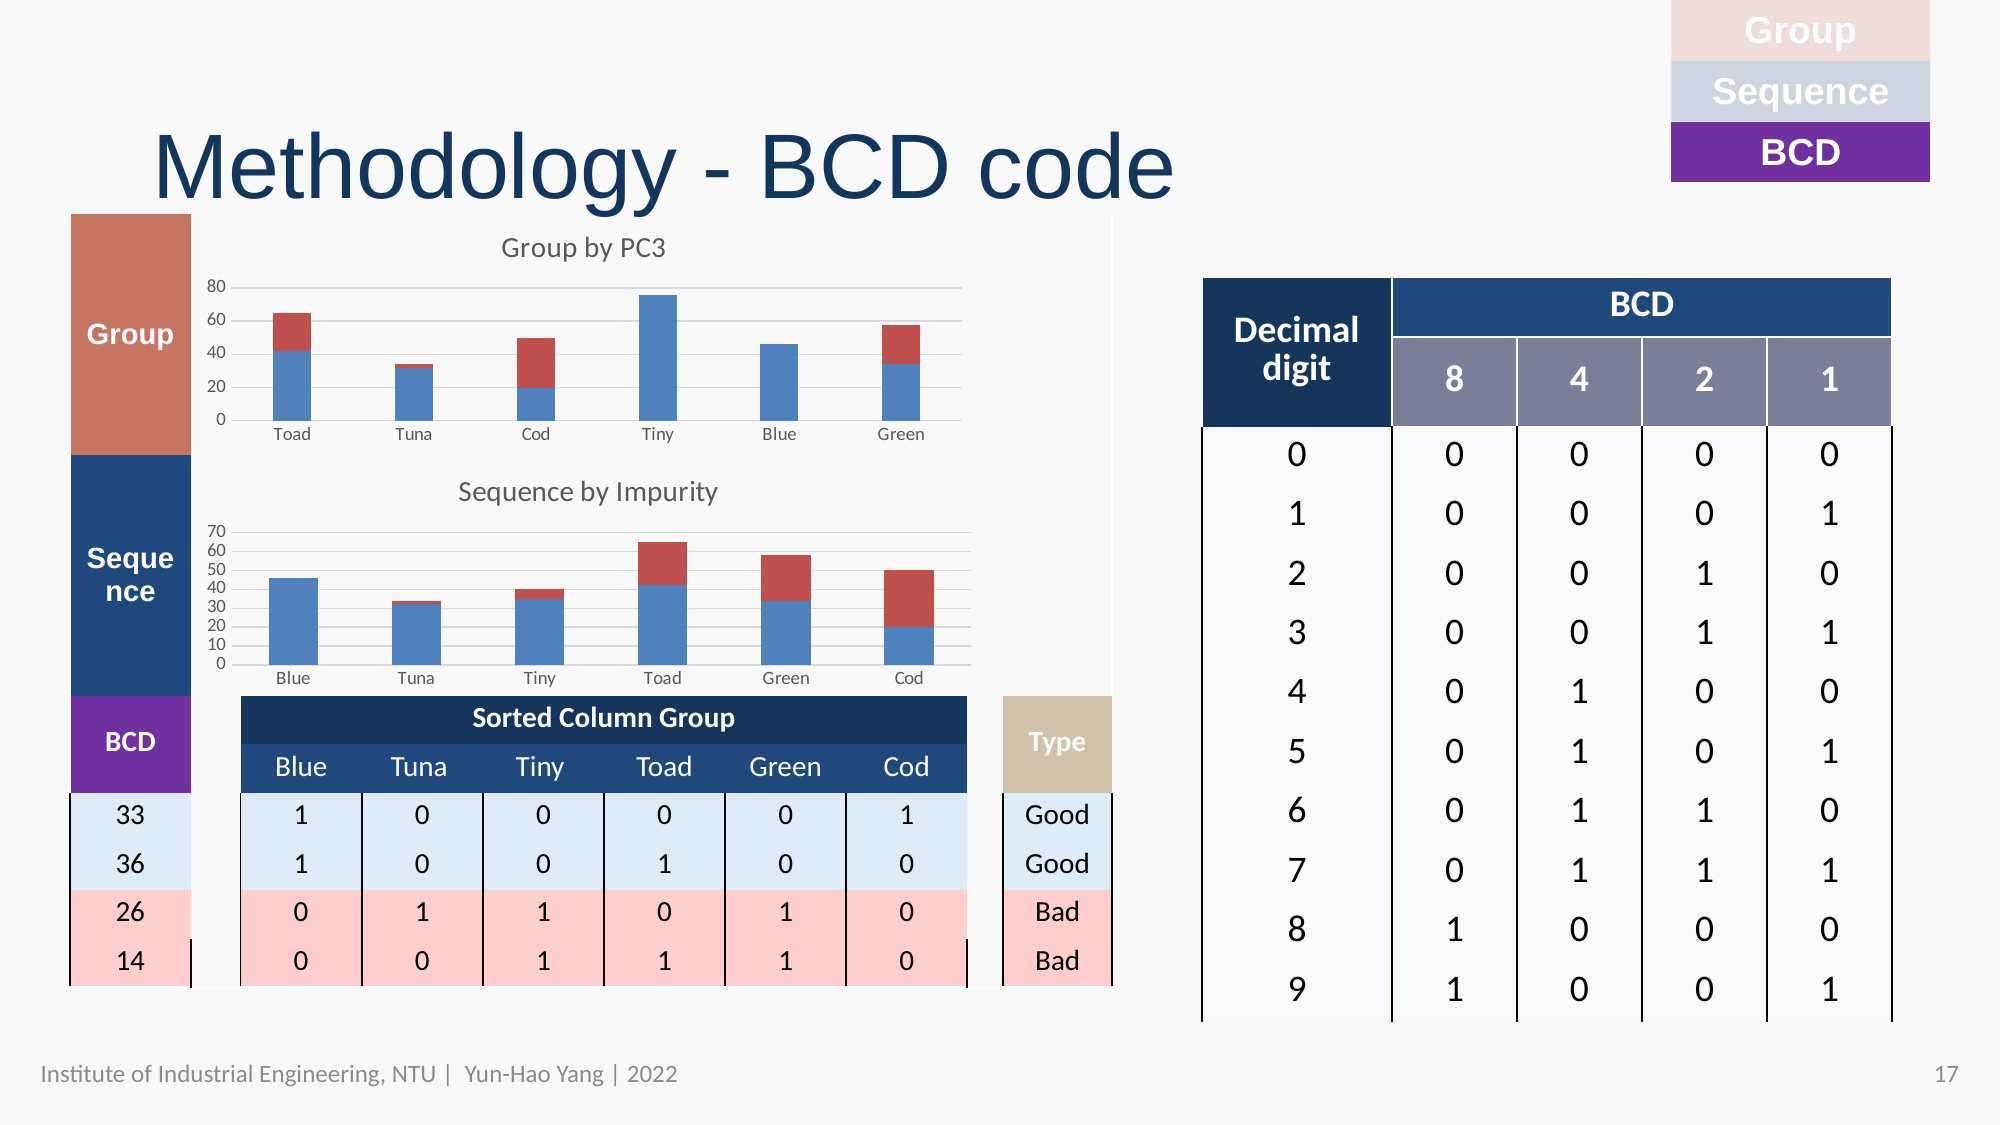

| Group |
| --- |
| Sequence |
| BCD |
# Methodology - BCD code
| Group |  |  |  |  |  |  |  |  |  |
| --- | --- | --- | --- | --- | --- | --- | --- | --- | --- |
| Sequence |  |  |  |  |  |  |  |  |  |
| BCD |  | Sorted Column Group |  |  |  |  |  |  | Type |
|  |  | Blue | Tuna | Tiny | Toad | Green | Cod |  |  |
| 33 |  | 1 | 0 | 0 | 0 | 0 | 1 |  | Good |
| 36 |  | 1 | 0 | 0 | 1 | 0 | 0 |  | Good |
| 26 |  | 0 | 1 | 1 | 0 | 1 | 0 |  | Bad |
| 14 |  | 0 | 0 | 1 | 1 | 1 | 0 |  | Bad |

### Chart: Group by PC3

| Category | Good | Bad |
|---|---|---|
| Toad | 42.0 | 23.0 |
| Tuna | 32.0 | 2.0 |
| Cod | 20.0 | 30.0 |
| Tiny | 76.0 | 0.0 |
| Blue | 46.0 | 0.0 |
| Green | 34.0 | 24.0 |

### Chart: Sequence by Impurity

| Category | Good | Bad |
|---|---|---|
| Blue | 46.0 | 0.0 |
| Tuna | 32.0 | 2.0 |
| Tiny | 35.0 | 5.0 |
| Toad | 42.0 | 23.0 |
| Green | 34.0 | 24.0 |
| Cod | 20.0 | 30.0 |
| Decimal digit | BCD |  |  |  |
| --- | --- | --- | --- | --- |
|  | 8 | 4 | 2 | 1 |
| 0 | 0 | 0 | 0 | 0 |
| 1 | 0 | 0 | 0 | 1 |
| 2 | 0 | 0 | 1 | 0 |
| 3 | 0 | 0 | 1 | 1 |
| 4 | 0 | 1 | 0 | 0 |
| 5 | 0 | 1 | 0 | 1 |
| 6 | 0 | 1 | 1 | 0 |
| 7 | 0 | 1 | 1 | 1 |
| 8 | 1 | 0 | 0 | 0 |
| 9 | 1 | 0 | 0 | 1 |
Institute of Industrial Engineering, NTU |  Yun-Hao Yang | 2022